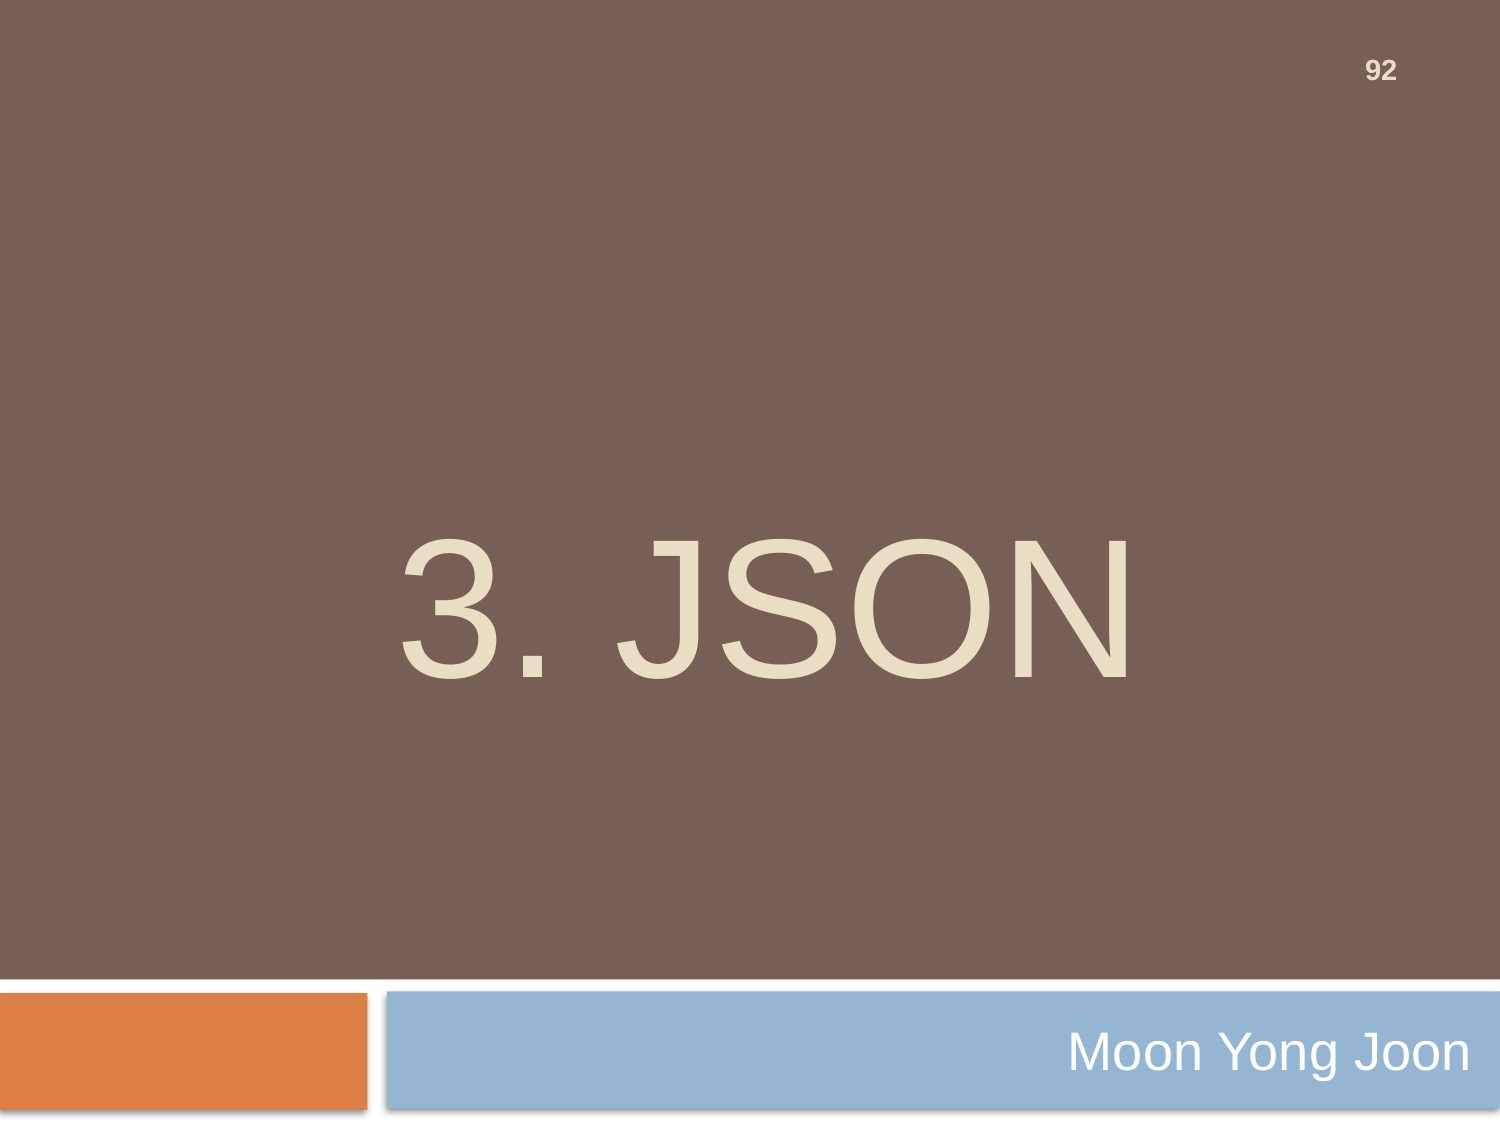

92
# 3. JSon
Moon Yong Joon